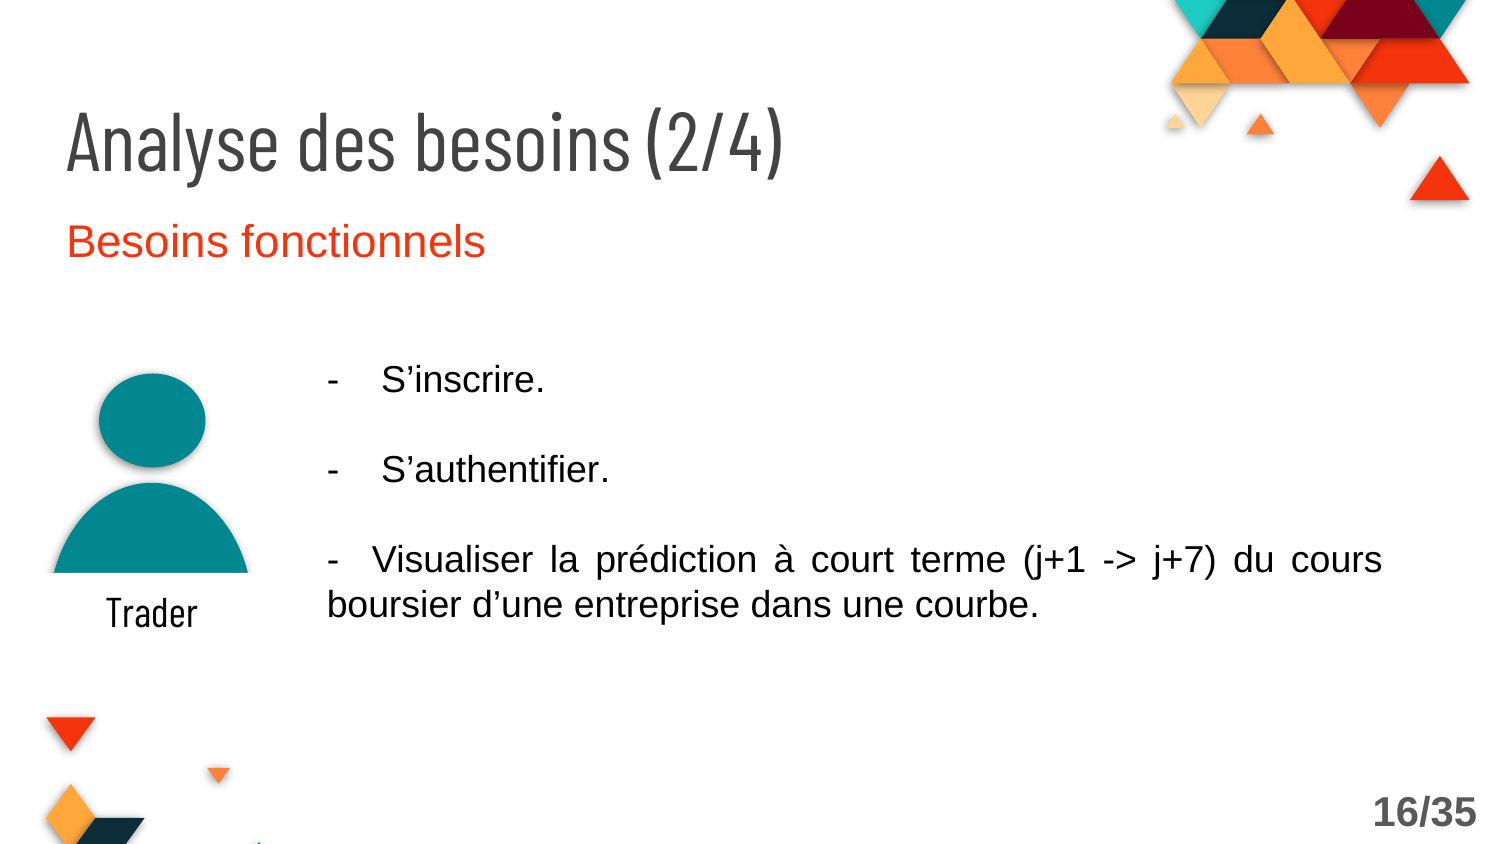

# Analyse des besoins (2/4)

Besoins fonctionnels

-    S’inscrire.

-    S’authentifier.

-  Visualiser la prédiction à court terme (j+1 -> j+7) du cours boursier d’une entreprise dans une courbe.

Trader

16/35